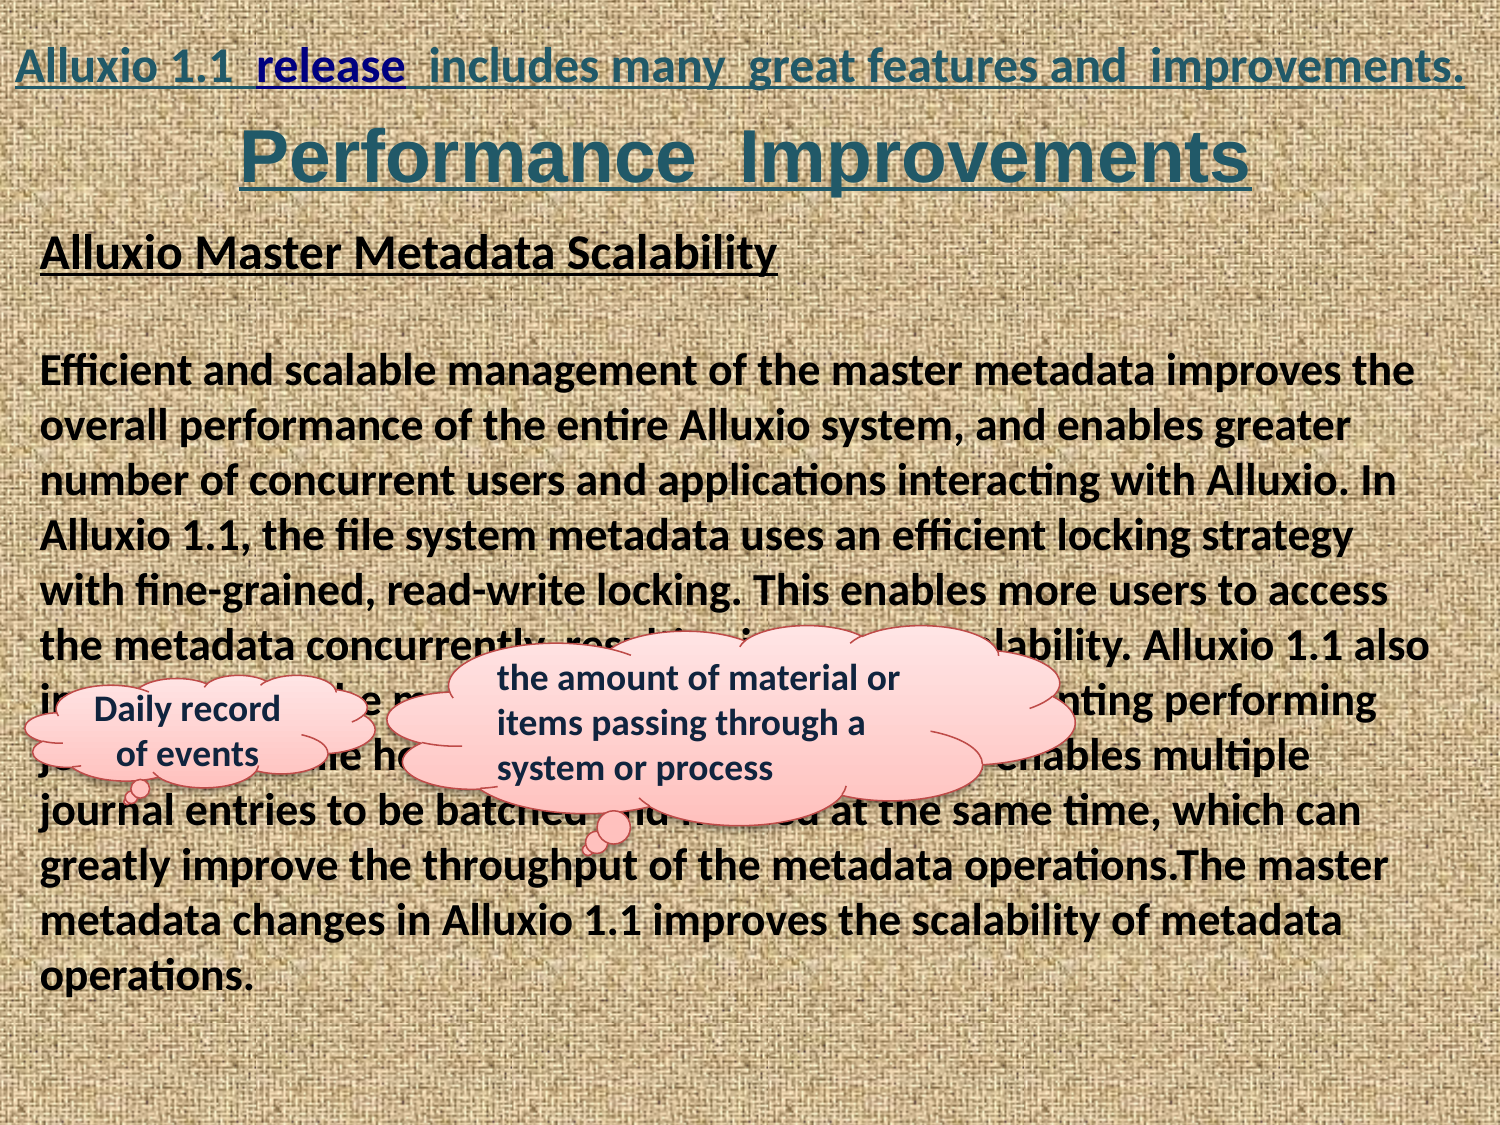

Alluxio 1.1  release  includes many  great features and  improvements.
Performance  Improvements
Alluxio Master Metadata Scalability

Efficient and scalable management of the master metadata improves the overall performance of the entire Alluxio system, and enables greater number of concurrent users and applications interacting with Alluxio. In Alluxio 1.1, the file system metadata uses an efficient locking strategy with fine-grained, read-write locking. This enables more users to access the metadata concurrently, resulting in greater scalability. Alluxio 1.1 also improves how the master writes the journal, by preventing performing journal I/O while holding locks. Finally, Alluxio 1.1 enables multiple journal entries to be batched and flushed at the same time, which can greatly improve the throughput of the metadata operations.The master metadata changes in Alluxio 1.1 improves the scalability of metadata operations.

the amount of material or items passing through a system or process
Daily record of events